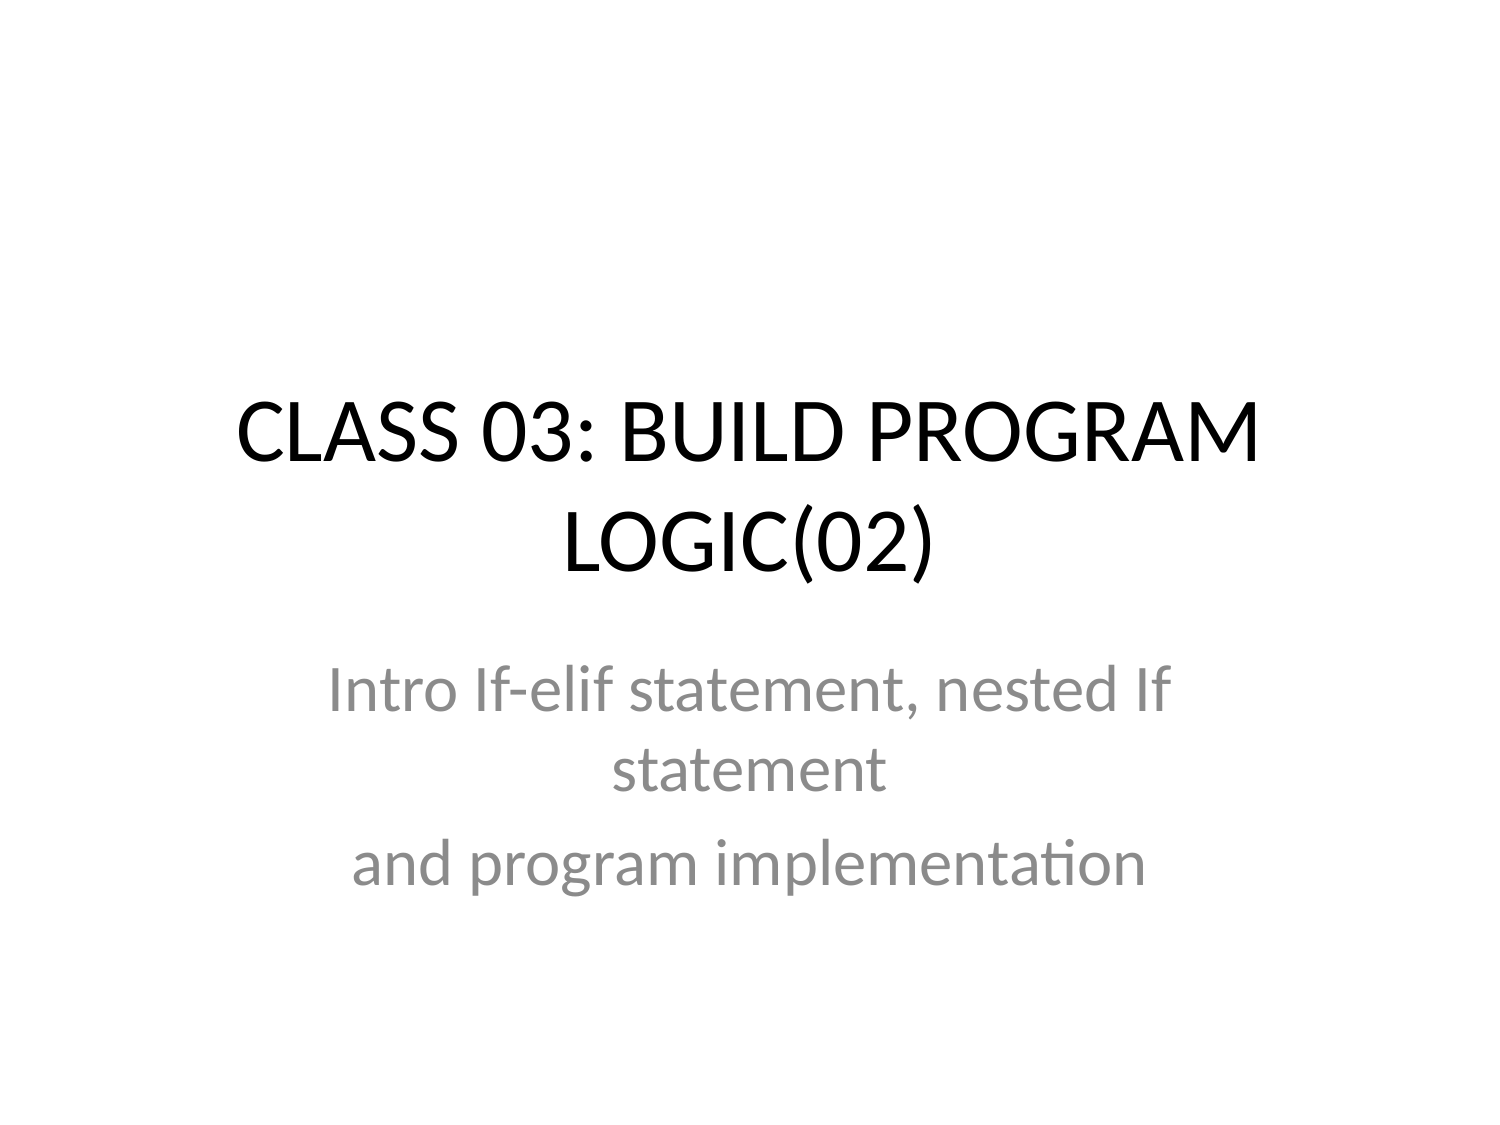

# CLASS 03: BUILD PROGRAM LOGIC(02)
Intro If-elif statement, nested If statement
and program implementation